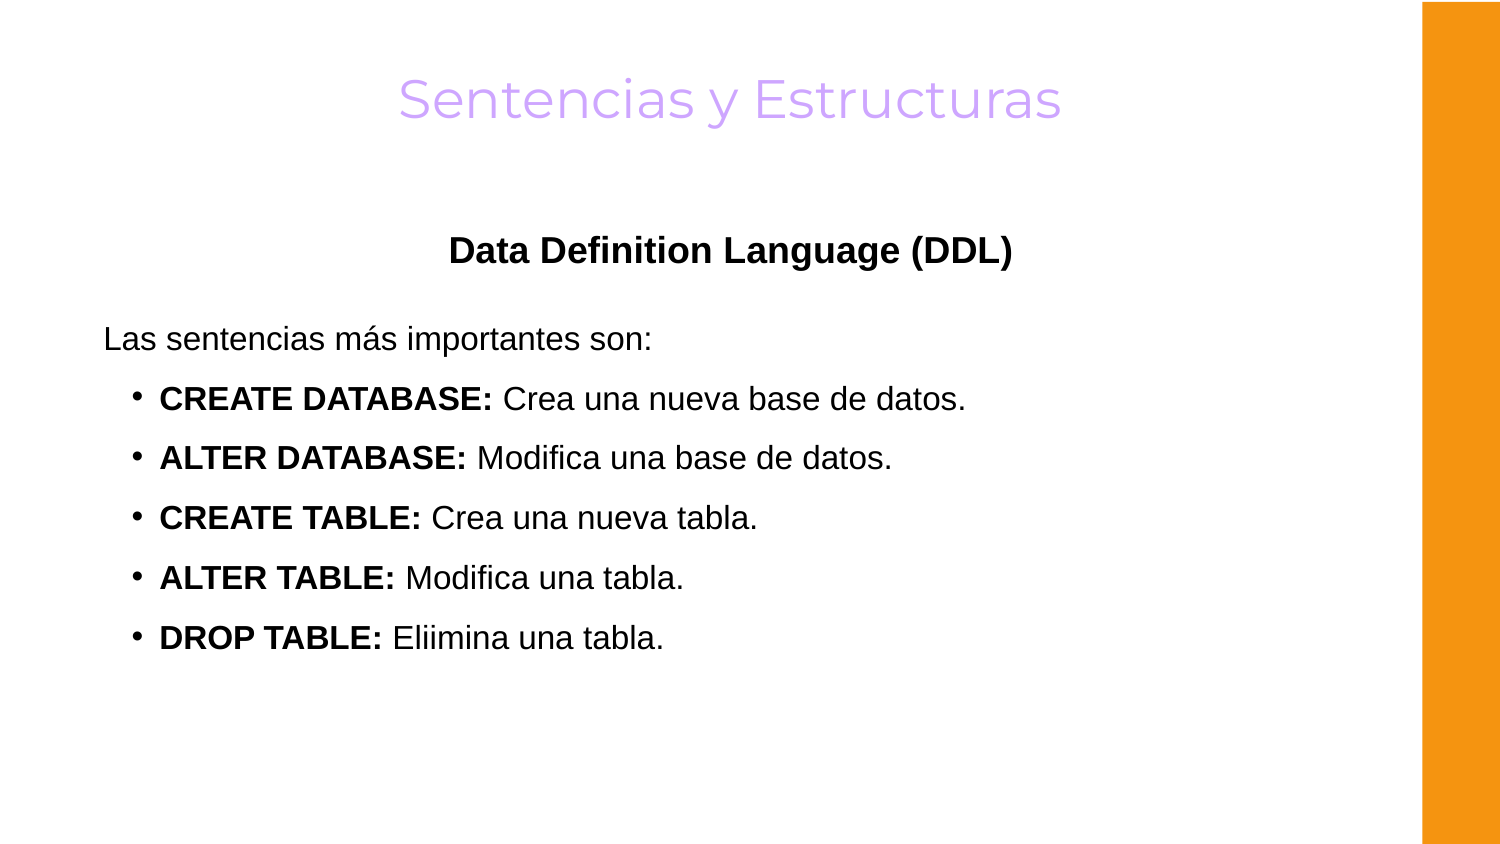

Sentencias y Estructuras
Data Definition Language (DDL)
Las sentencias más importantes son:
 CREATE DATABASE: Crea una nueva base de datos.
 ALTER DATABASE: Modifica una base de datos.
 CREATE TABLE: Crea una nueva tabla.
 ALTER TABLE: Modifica una tabla.
 DROP TABLE: Eliimina una tabla.